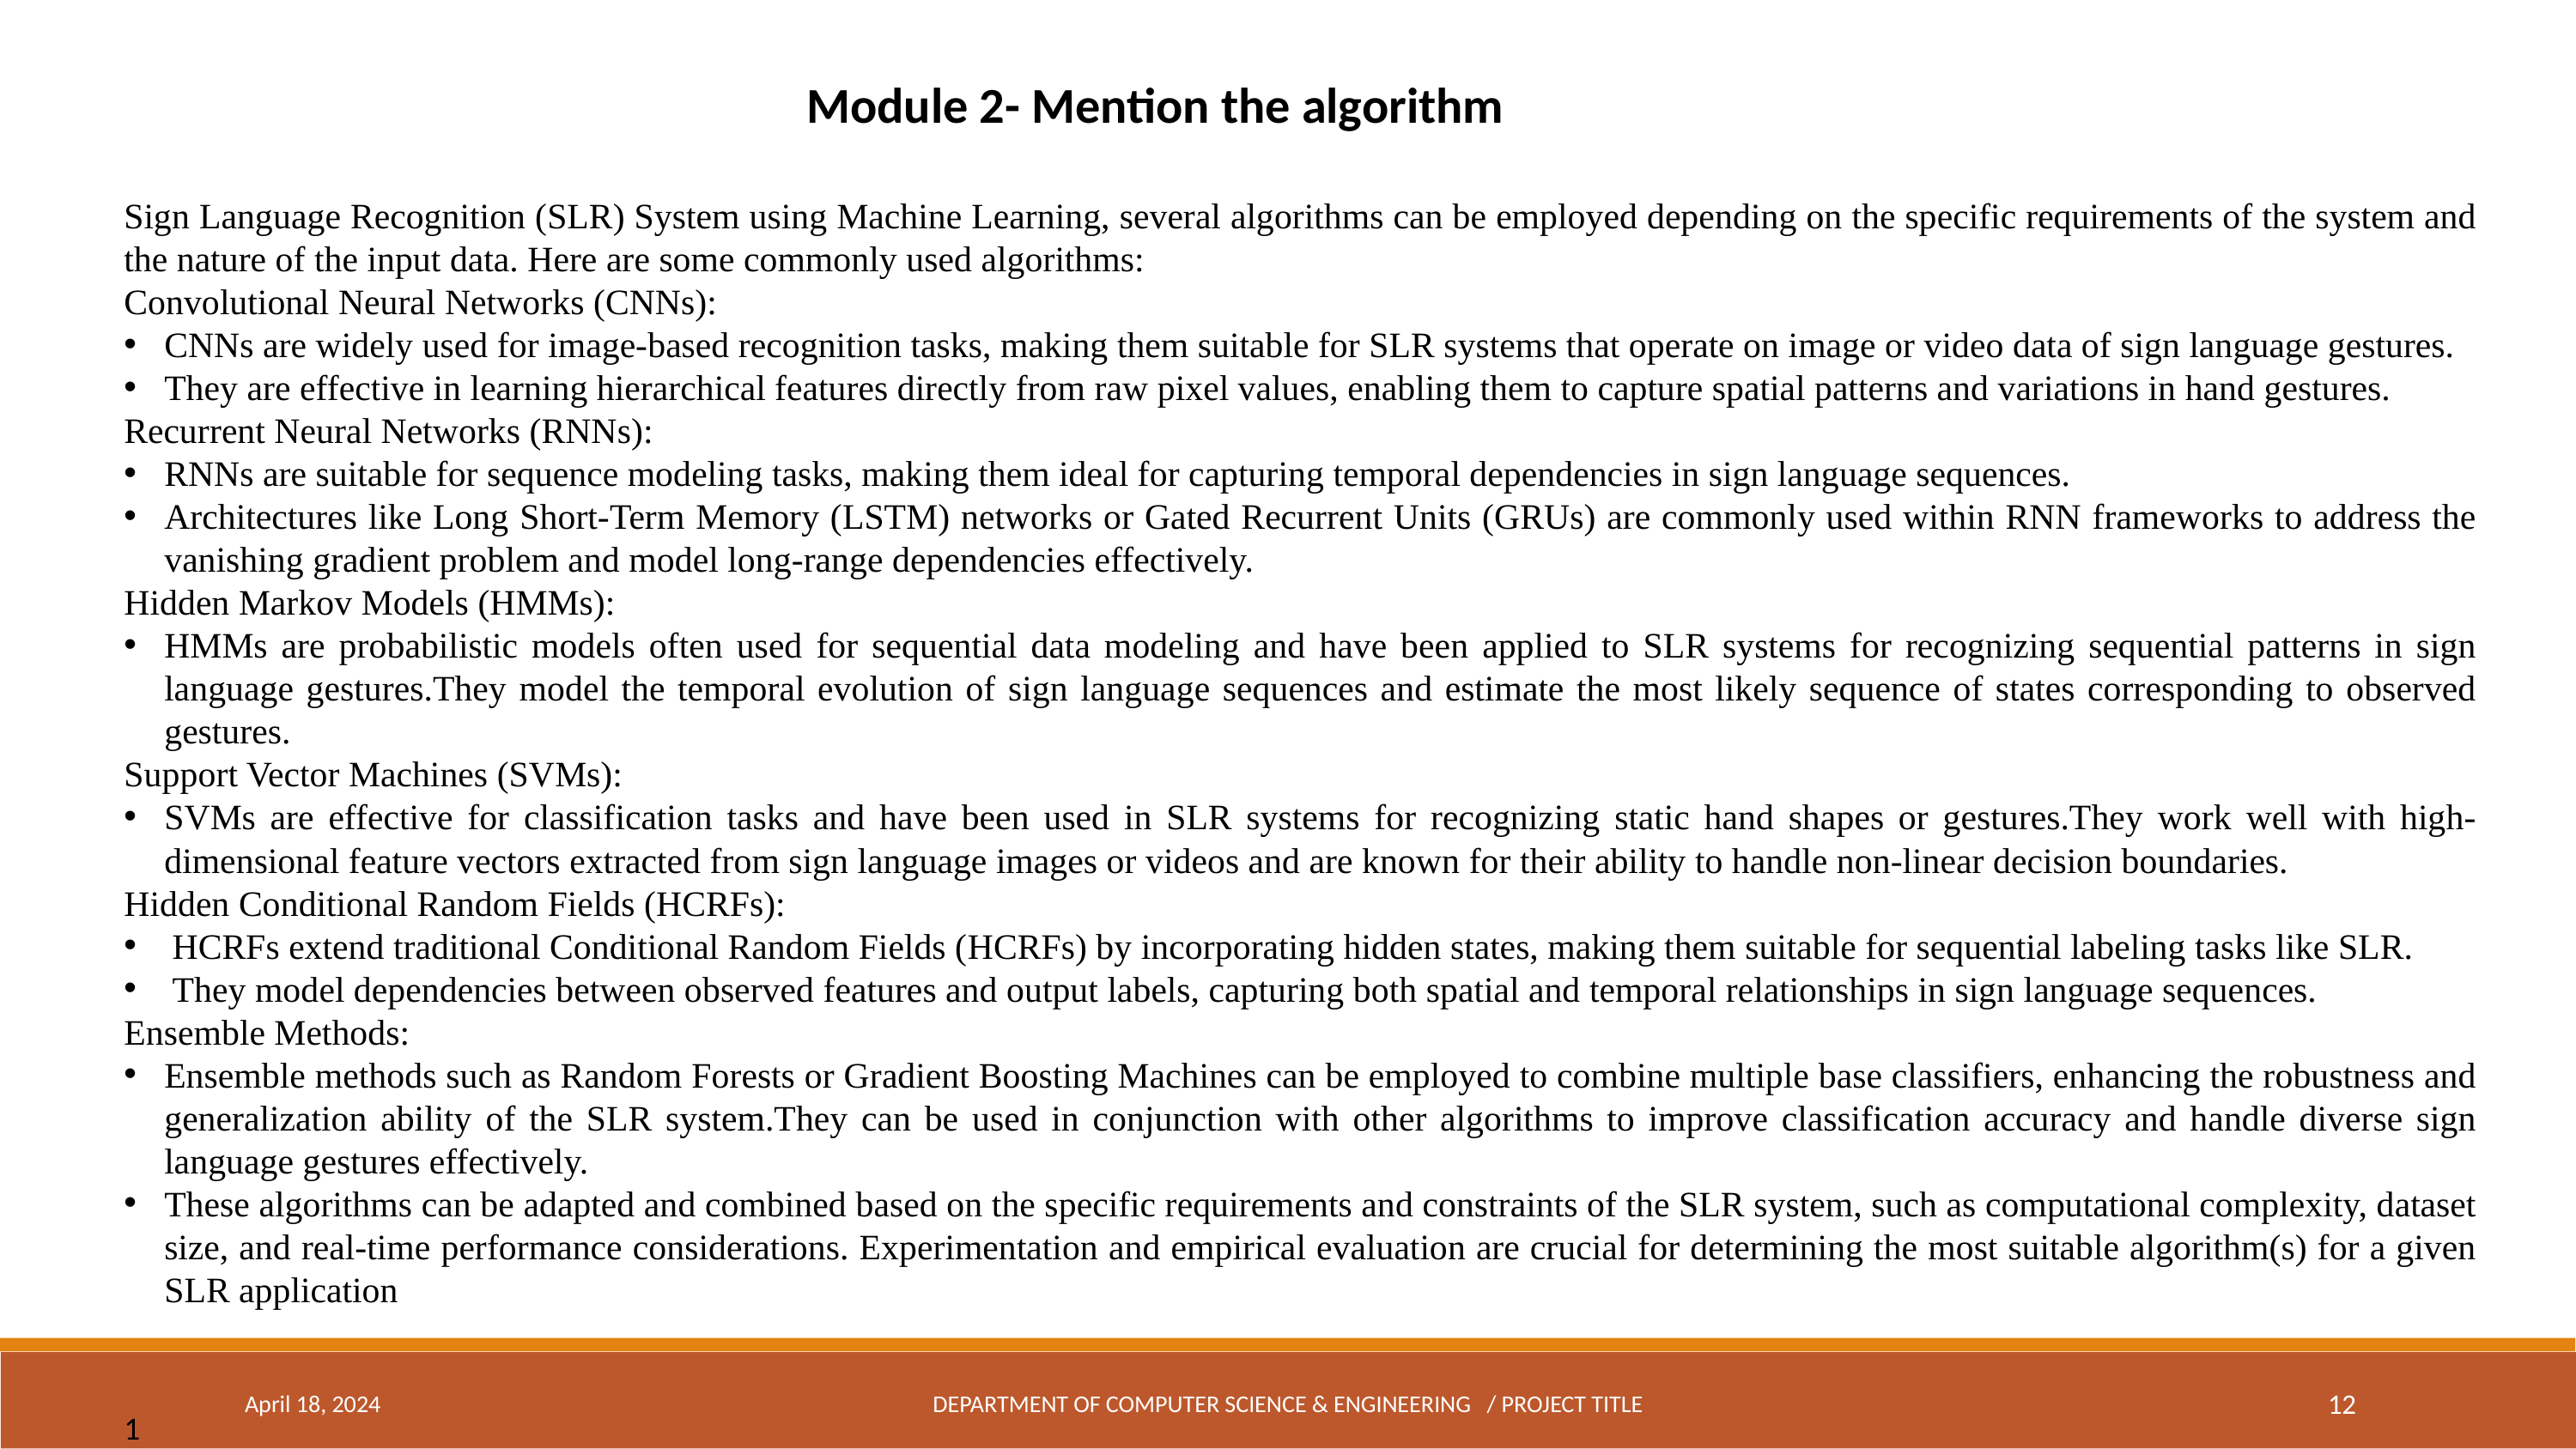

Module 2- Mention the algorithm

Sign Language Recognition (SLR) System using Machine Learning, several algorithms can be employed depending on the specific requirements of the system and the nature of the input data. Here are some commonly used algorithms:
Convolutional Neural Networks (CNNs):
CNNs are widely used for image-based recognition tasks, making them suitable for SLR systems that operate on image or video data of sign language gestures.
They are effective in learning hierarchical features directly from raw pixel values, enabling them to capture spatial patterns and variations in hand gestures.
Recurrent Neural Networks (RNNs):
RNNs are suitable for sequence modeling tasks, making them ideal for capturing temporal dependencies in sign language sequences.
Architectures like Long Short-Term Memory (LSTM) networks or Gated Recurrent Units (GRUs) are commonly used within RNN frameworks to address the vanishing gradient problem and model long-range dependencies effectively.
Hidden Markov Models (HMMs):
HMMs are probabilistic models often used for sequential data modeling and have been applied to SLR systems for recognizing sequential patterns in sign language gestures.They model the temporal evolution of sign language sequences and estimate the most likely sequence of states corresponding to observed gestures.
Support Vector Machines (SVMs):
SVMs are effective for classification tasks and have been used in SLR systems for recognizing static hand shapes or gestures.They work well with high-dimensional feature vectors extracted from sign language images or videos and are known for their ability to handle non-linear decision boundaries.
Hidden Conditional Random Fields (HCRFs):
HCRFs extend traditional Conditional Random Fields (HCRFs) by incorporating hidden states, making them suitable for sequential labeling tasks like SLR.
They model dependencies between observed features and output labels, capturing both spatial and temporal relationships in sign language sequences.
Ensemble Methods:
Ensemble methods such as Random Forests or Gradient Boosting Machines can be employed to combine multiple base classifiers, enhancing the robustness and generalization ability of the SLR system.They can be used in conjunction with other algorithms to improve classification accuracy and handle diverse sign language gestures effectively.
These algorithms can be adapted and combined based on the specific requirements and constraints of the SLR system, such as computational complexity, dataset size, and real-time performance considerations. Experimentation and empirical evaluation are crucial for determining the most suitable algorithm(s) for a given SLR application

1
April 18, 2024
DEPARTMENT OF COMPUTER SCIENCE & ENGINEERING   / PROJECT TITLE
12